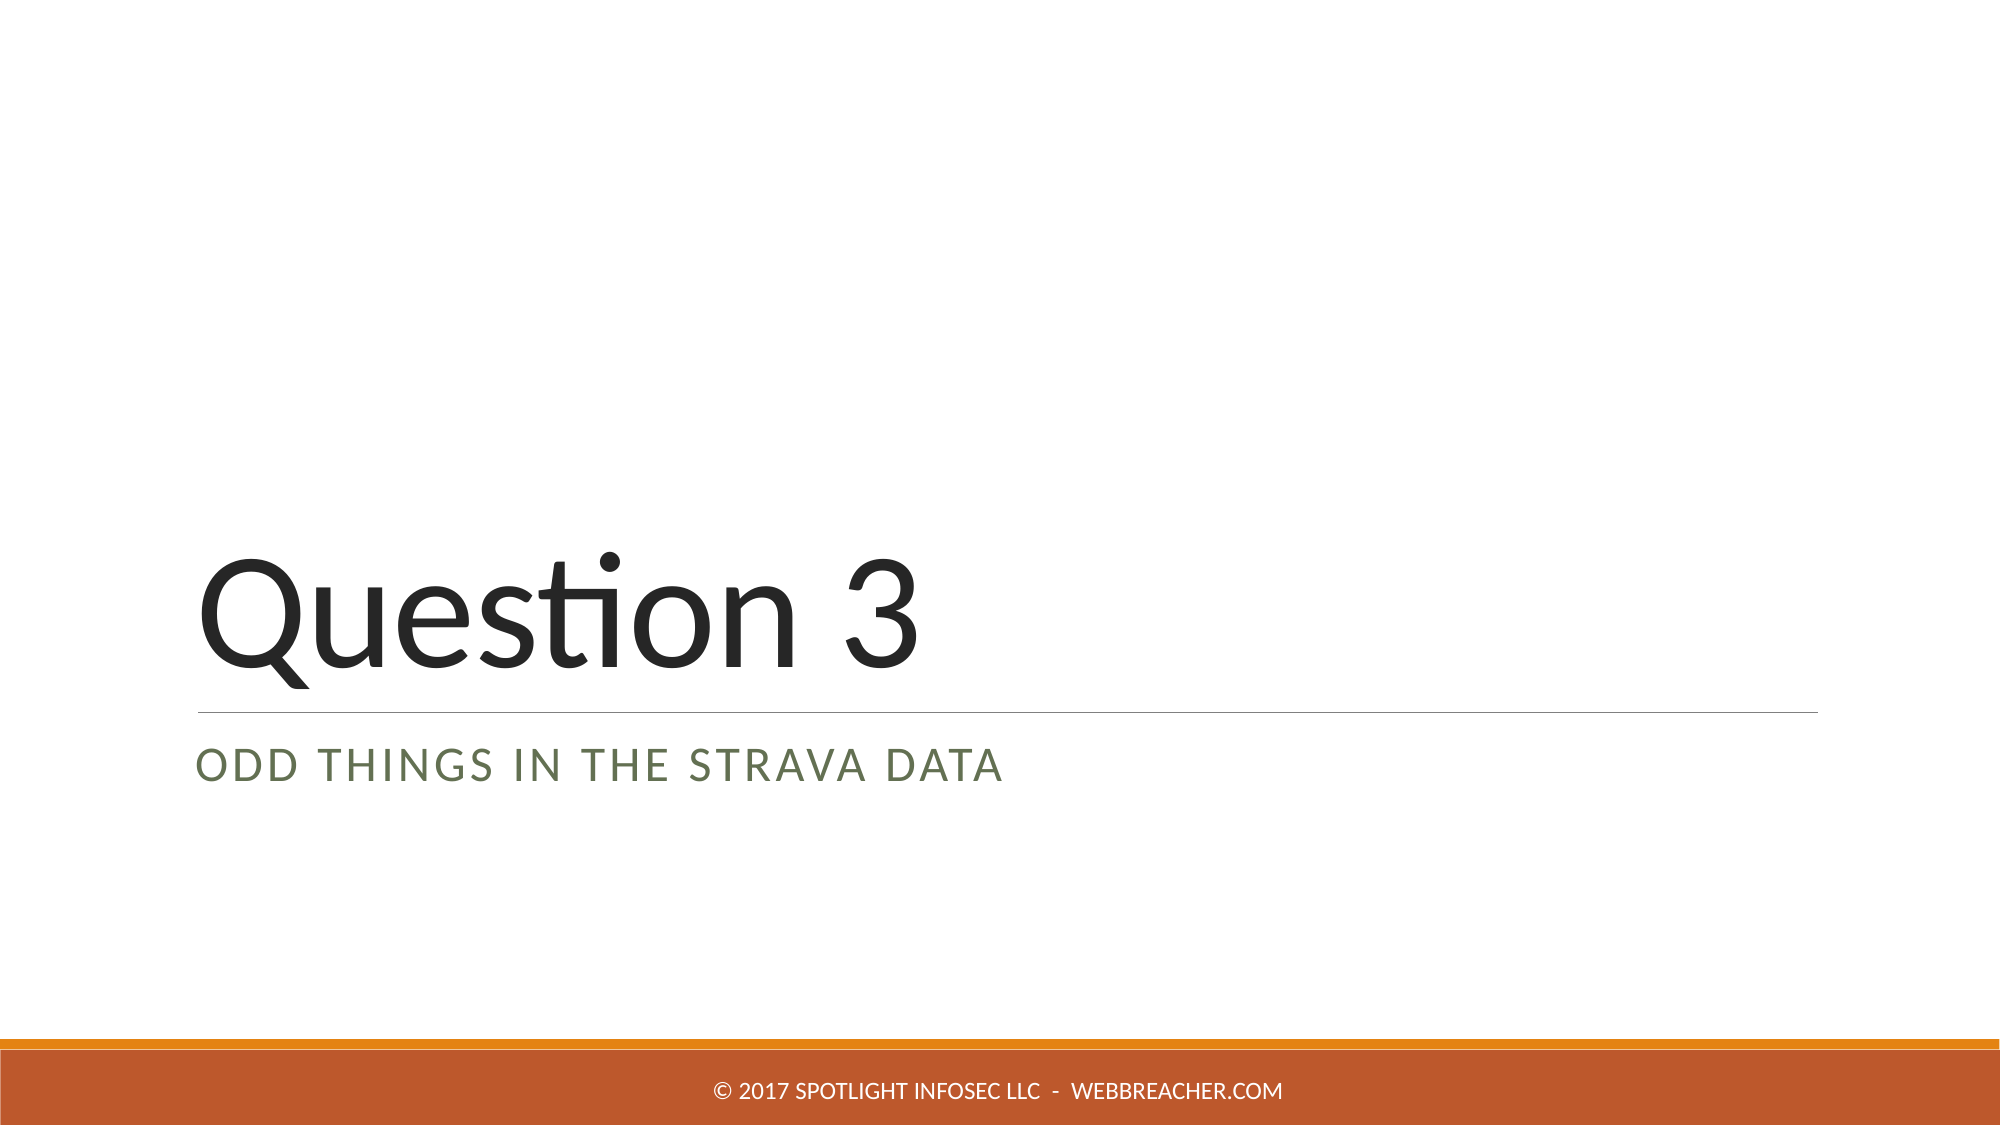

# Question 3
Odd things in the Strava data
© 2017 Spotlight Infosec LLC  -  WebBreacher.com